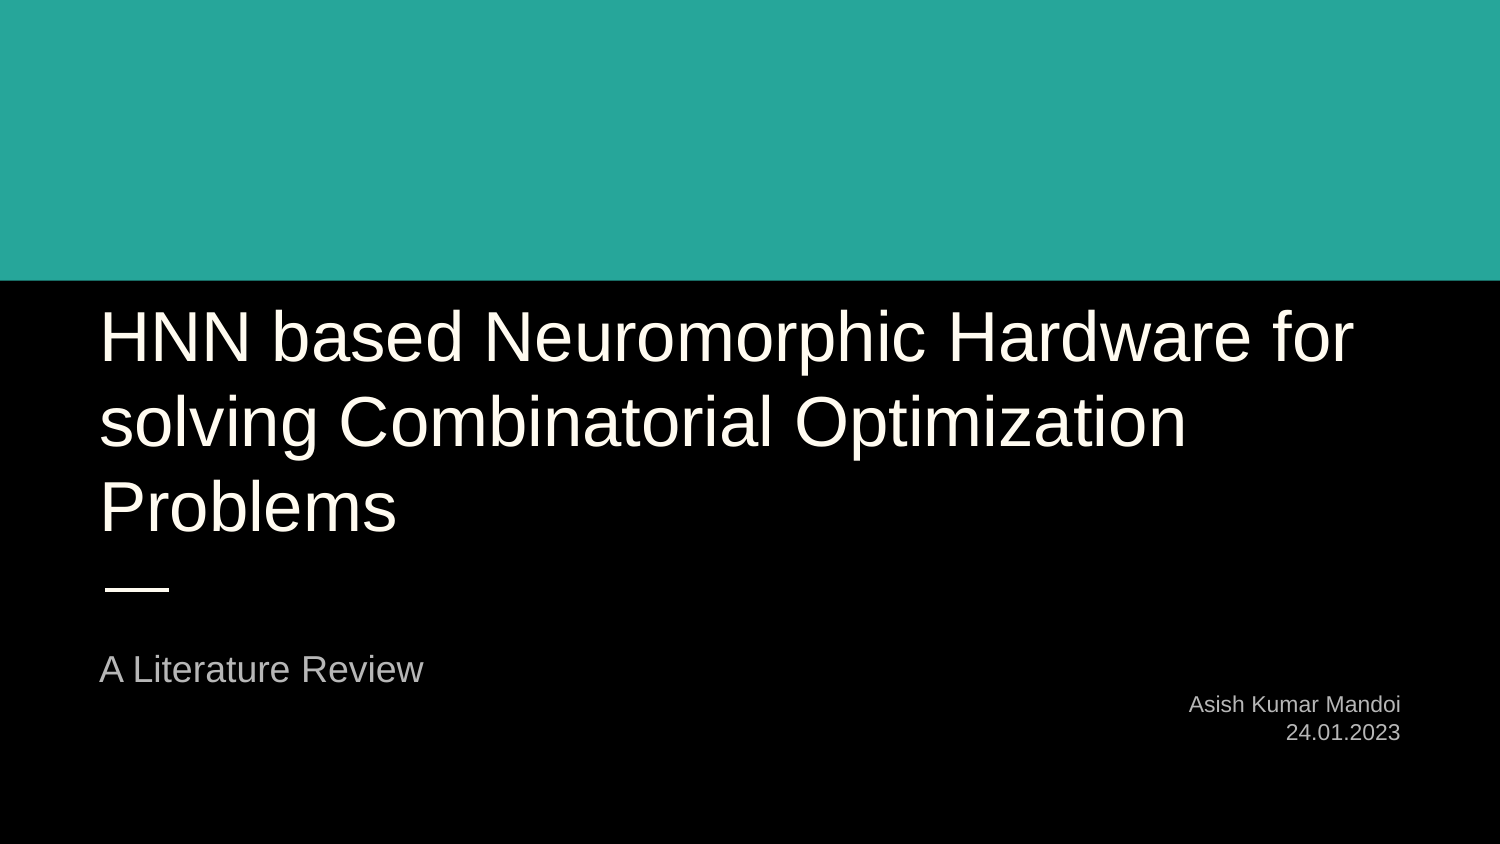

# HNN based Neuromorphic Hardware for solving Combinatorial Optimization Problems
A Literature Review
Asish Kumar Mandoi
24.01.2023